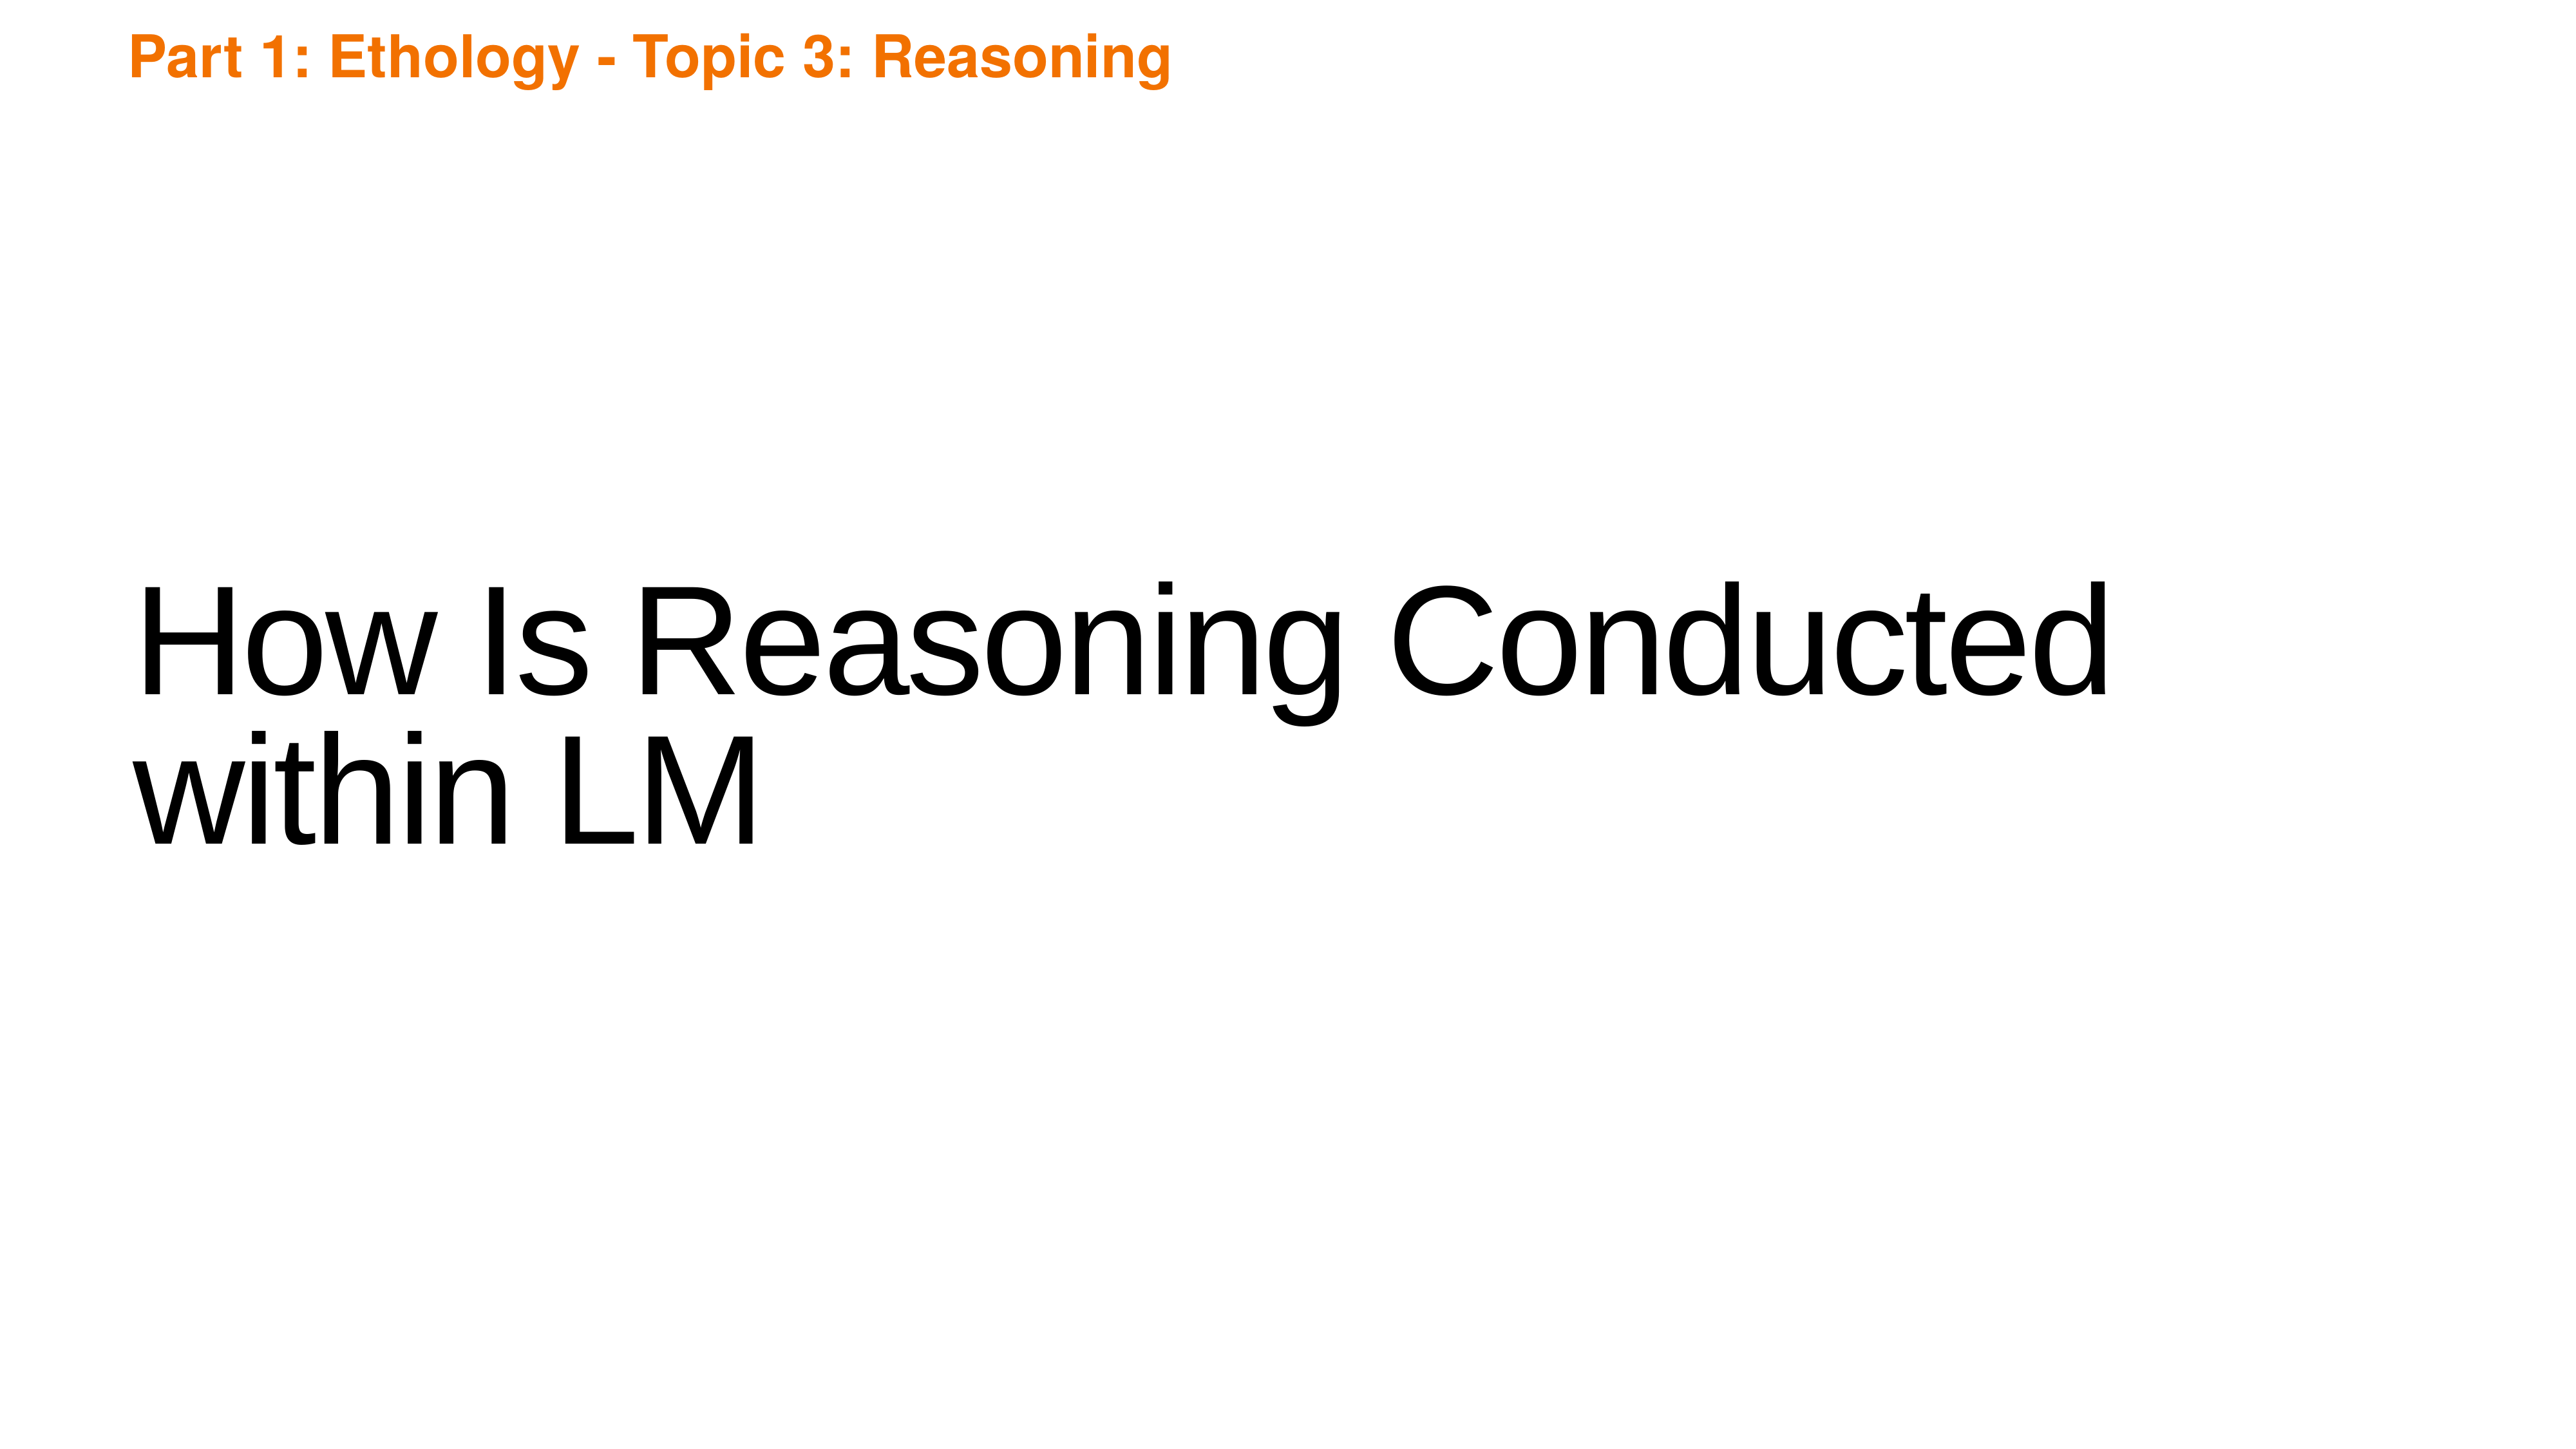

Part 1: Ethology - Topic 3: Reasoning
# How Is Reasoning Conducted within LM